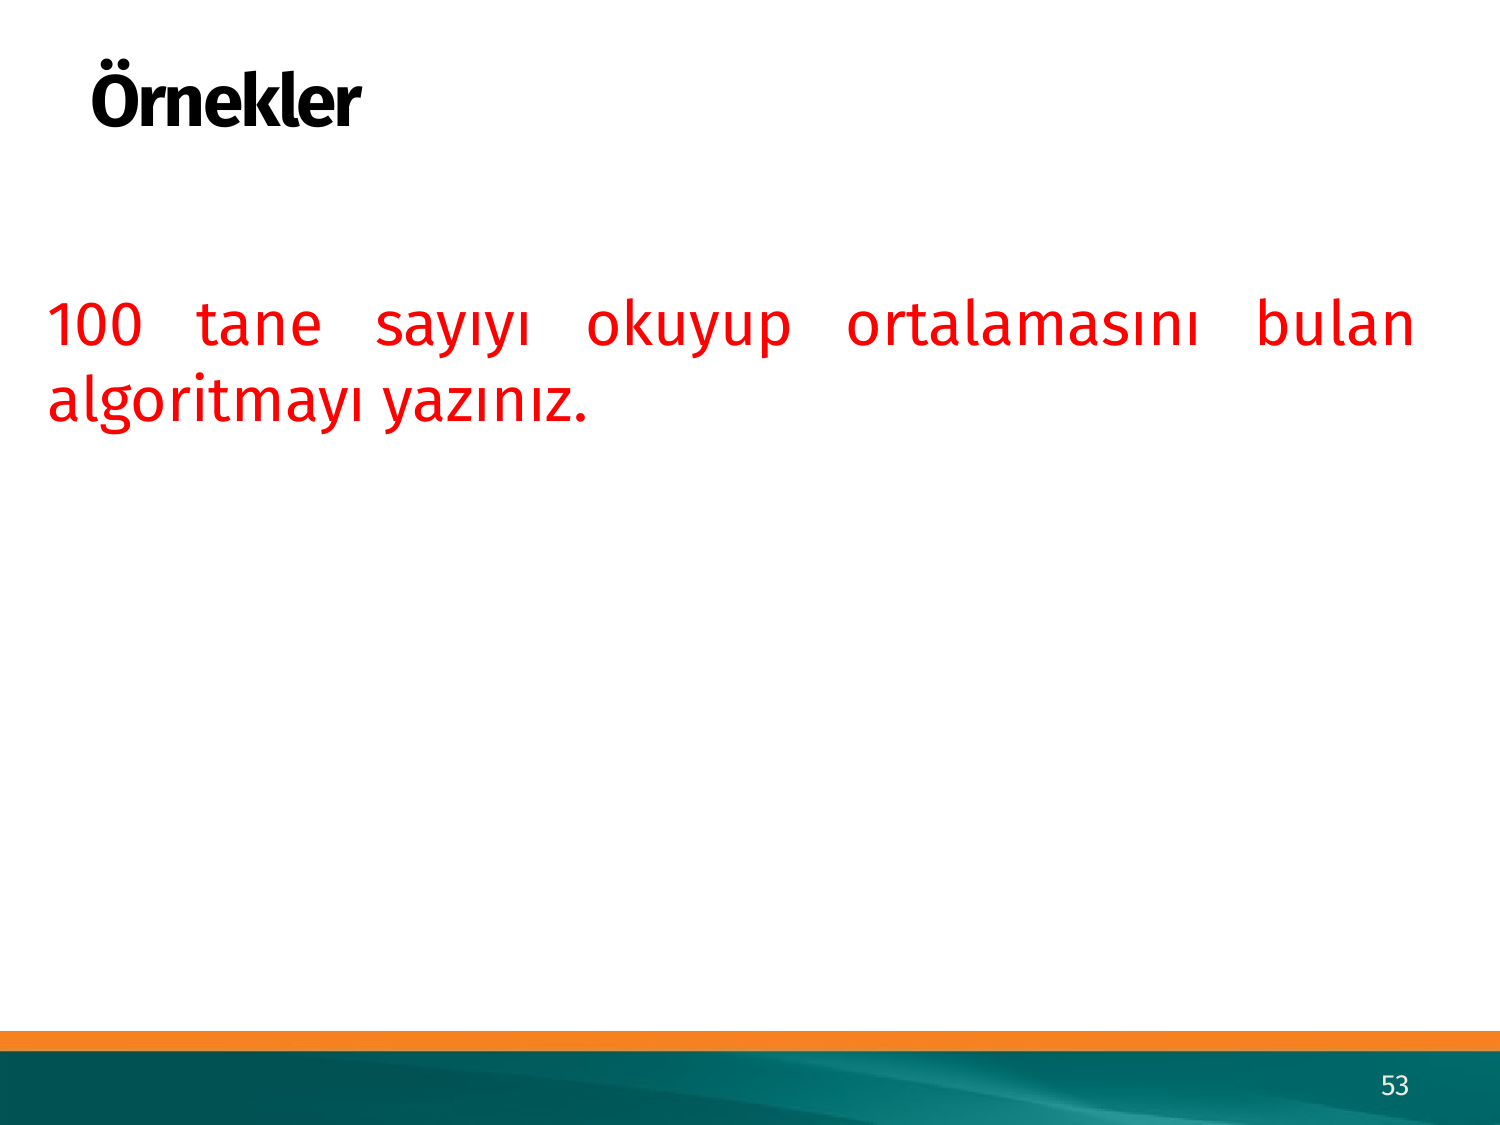

# Örnekler
100 tane sayıyı okuyup ortalamasını bulan algoritmayı yazınız.
53